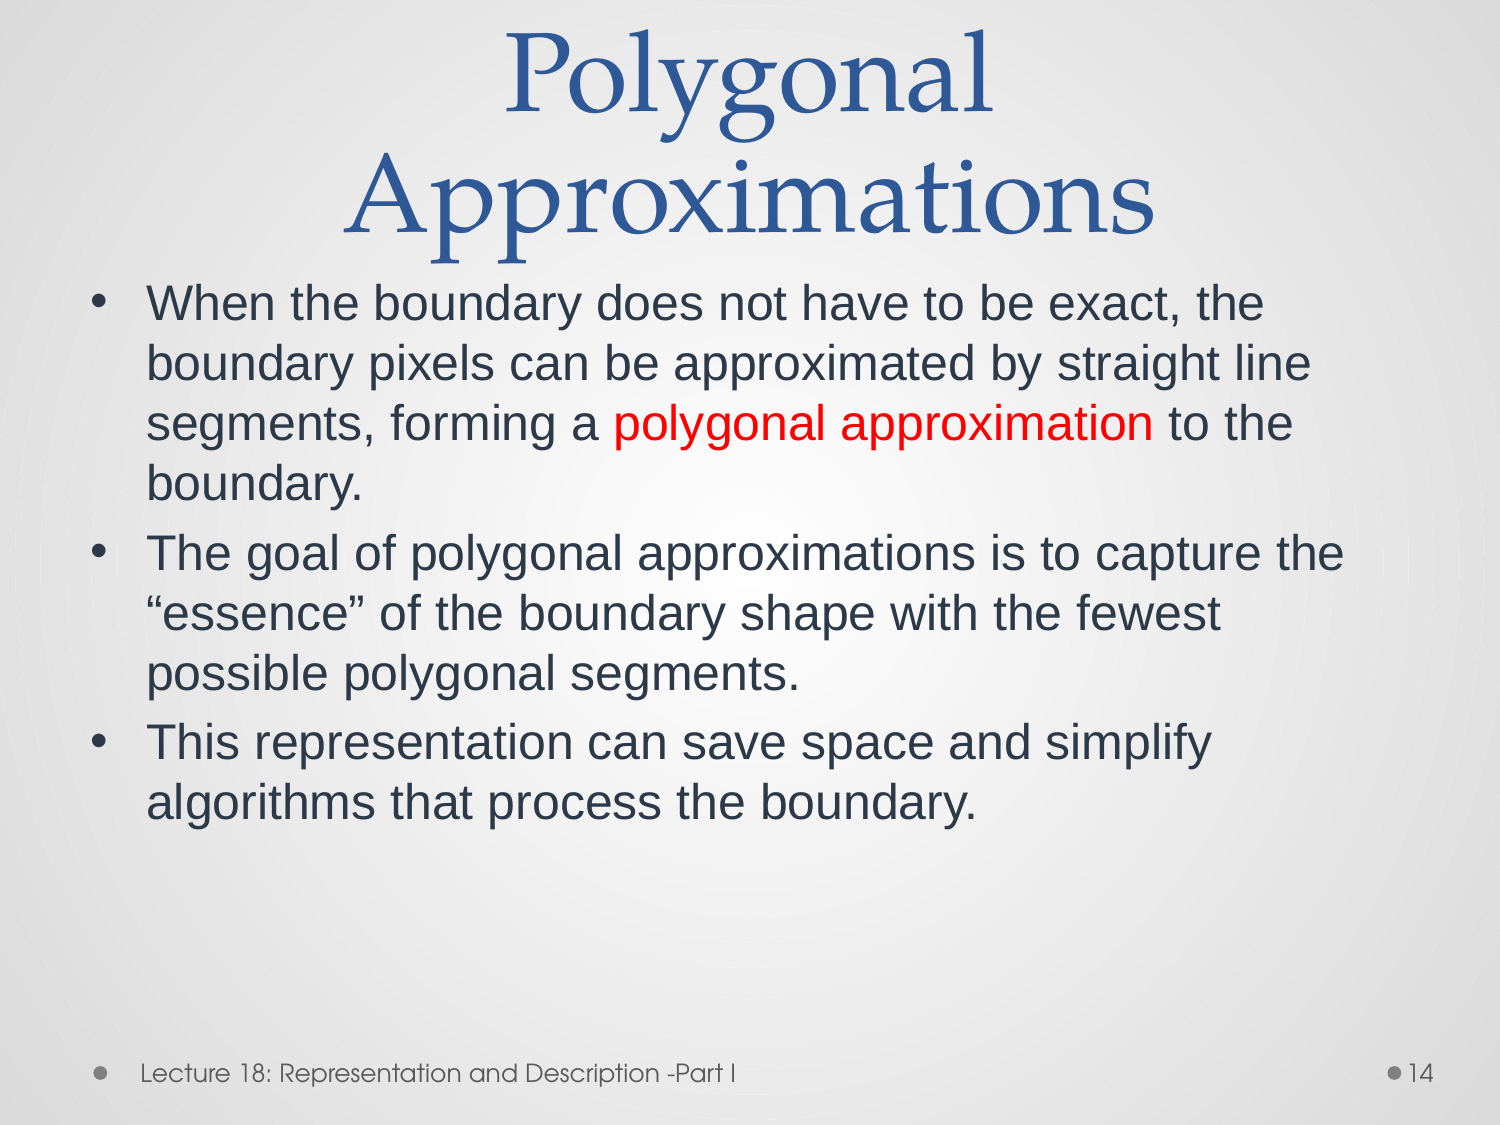

# Polygonal Approximations
When the boundary does not have to be exact, the boundary pixels can be approximated by straight line segments, forming a polygonal approximation to the boundary.
The goal of polygonal approximations is to capture the “essence” of the boundary shape with the fewest possible polygonal segments.
This representation can save space and simplify algorithms that process the boundary.

14